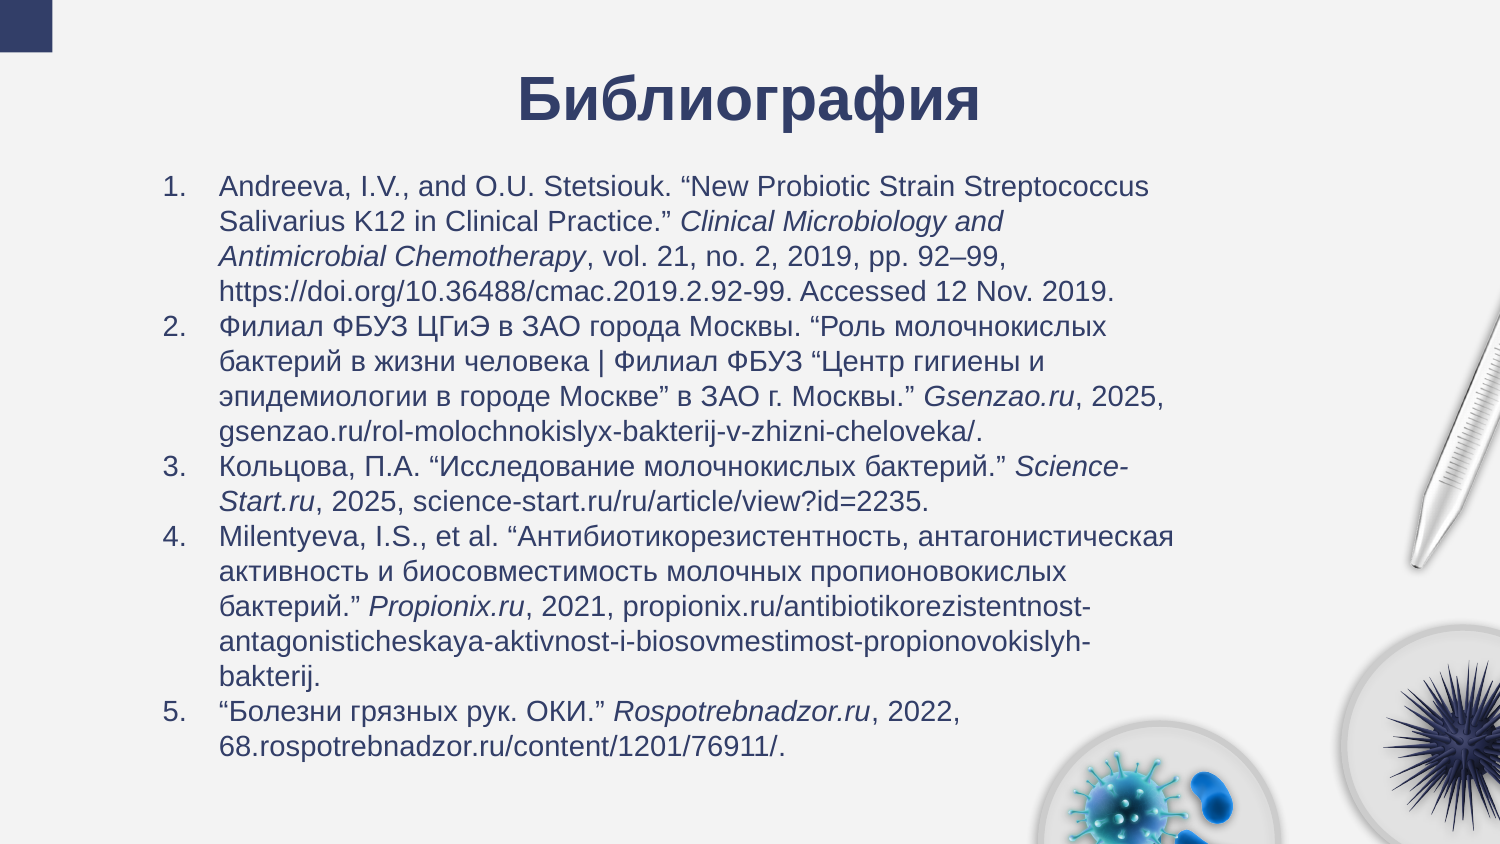

# Библиография
Andreeva, I.V., and O.U. Stetsiouk. “New Probiotic Strain Streptococcus Salivarius K12 in Clinical Practice.” Clinical Microbiology and Antimicrobial Chemotherapy, vol. 21, no. 2, 2019, pp. 92–99, https://doi.org/10.36488/cmac.2019.2.92-99. Accessed 12 Nov. 2019.
Филиал ФБУЗ ЦГиЭ в ЗАО города Москвы. “Роль молочнокислых бактерий в жизни человека | Филиал ФБУЗ “Центр гигиены и эпидемиологии в городе Москве” в ЗАО г. Москвы.” Gsenzao.ru, 2025, gsenzao.ru/rol-molochnokislyx-bakterij-v-zhizni-cheloveka/.
Кольцова, П.А. “Исследование молочнокислых бактерий.” Science-Start.ru, 2025, science-start.ru/ru/article/view?id=2235.
Milentyeva, I.S., et al. “Антибиотикорезистентность, антагонистическая активность и биосовместимость молочных пропионовокислых бактерий.” Propionix.ru, 2021, propionix.ru/antibiotikorezistentnost-antagonisticheskaya-aktivnost-i-biosovmestimost-propionovokislyh-bakterij.
“Болезни грязных рук. ОКИ.” Rospotrebnadzor.ru, 2022, 68.rospotrebnadzor.ru/content/1201/76911/.